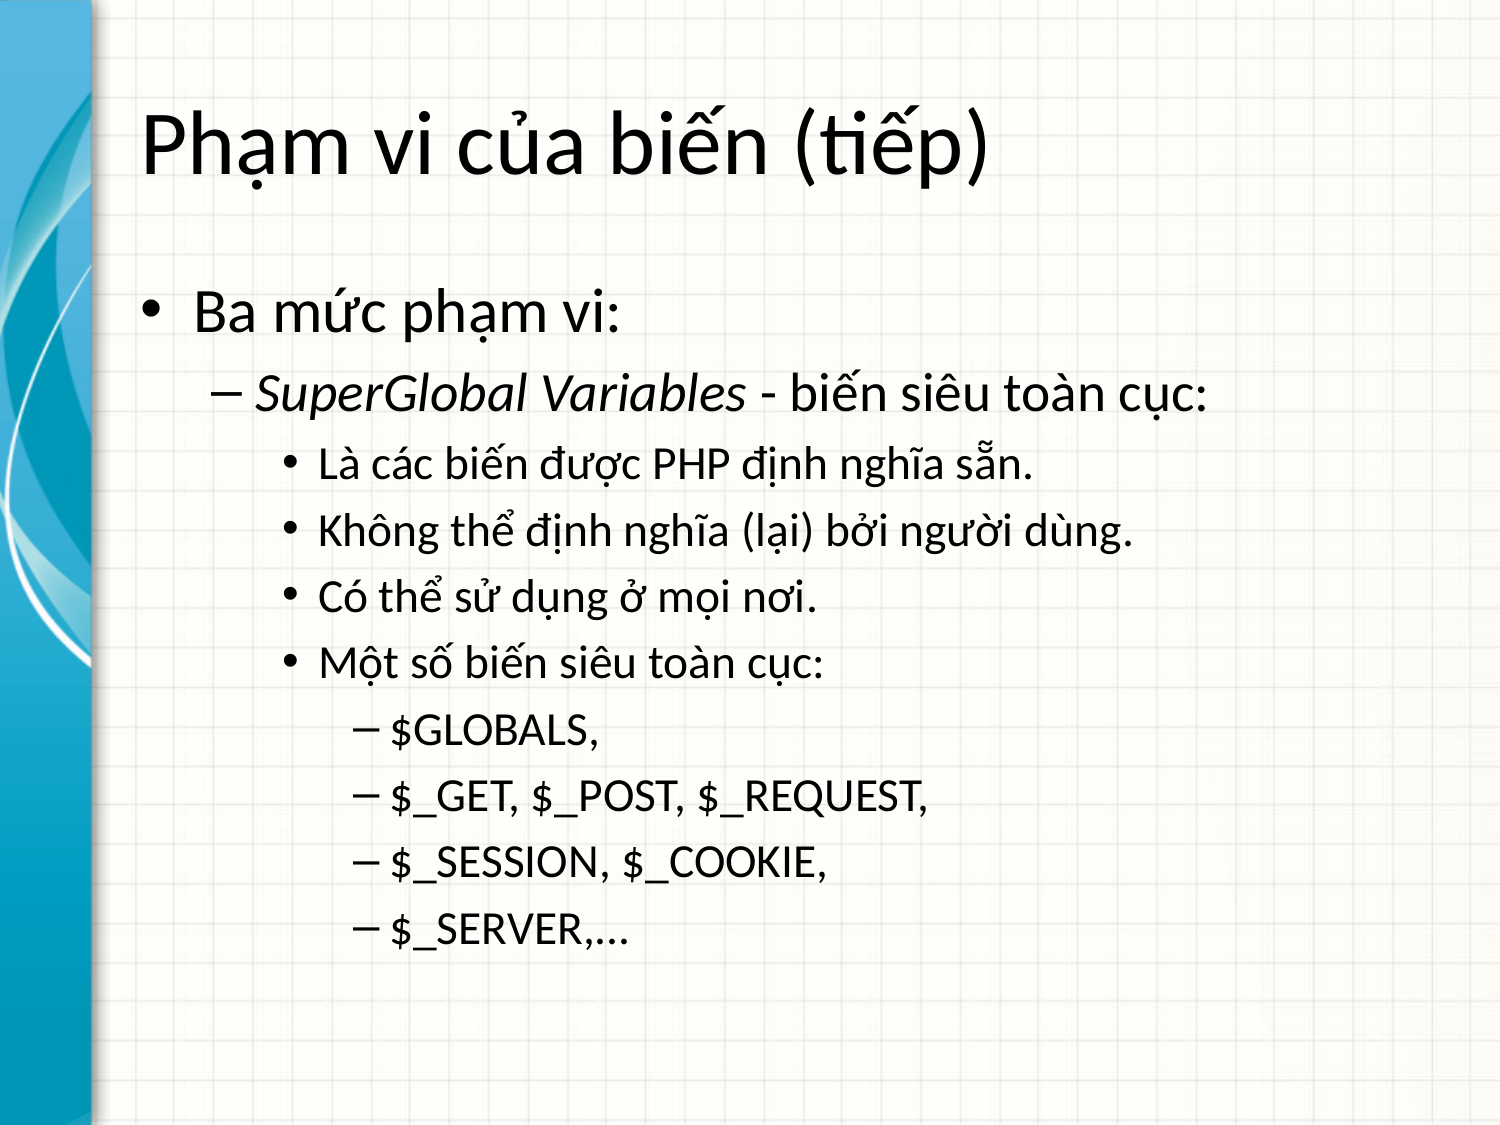

# Phạm vi của biến (tiếp)
Ba mức phạm vi:
SuperGlobal Variables - biến siêu toàn cục:
Là các biến được PHP định nghĩa sẵn.
Không thể định nghĩa (lại) bởi người dùng.
Có thể sử dụng ở mọi nơi.
Một số biến siêu toàn cục:
$GLOBALS,
$_GET, $_POST, $_REQUEST,
$_SESSION, $_COOKIE,
$_SERVER,...